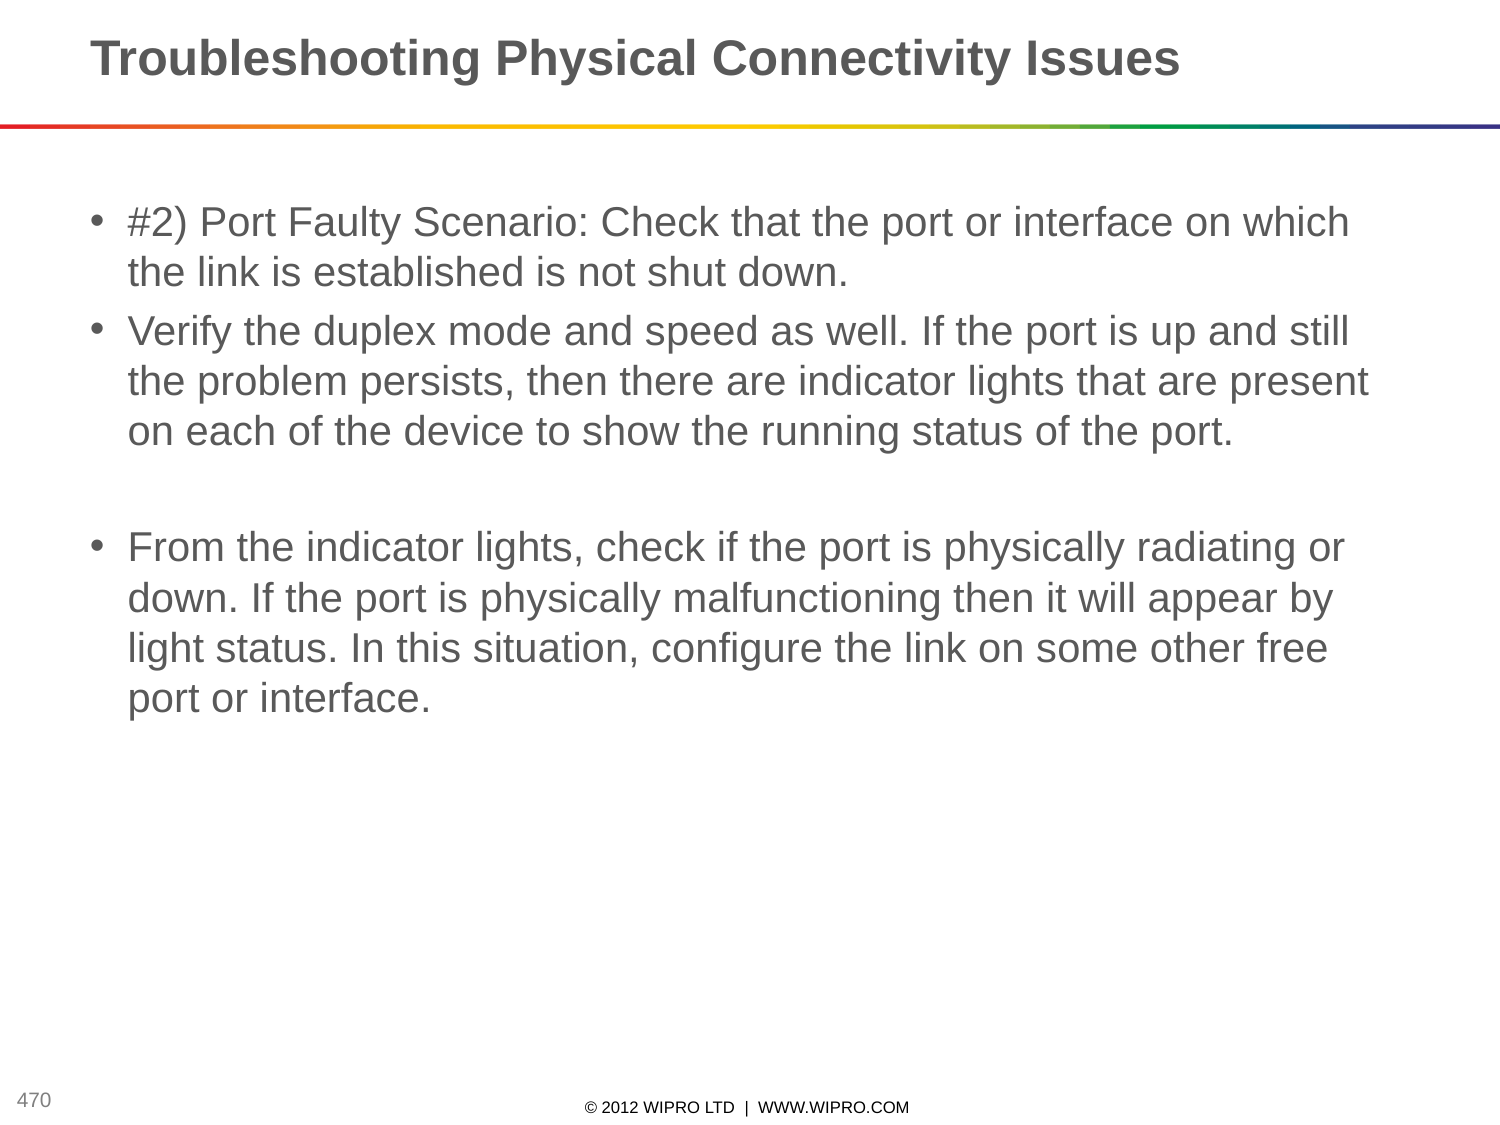

# Troubleshooting Physical Connectivity Issues
#2) Port Faulty Scenario: Check that the port or interface on which the link is established is not shut down.
Verify the duplex mode and speed as well. If the port is up and still the problem persists, then there are indicator lights that are present on each of the device to show the running status of the port.

From the indicator lights, check if the port is physically radiating or down. If the port is physically malfunctioning then it will appear by light status. In this situation, configure the link on some other free port or interface.